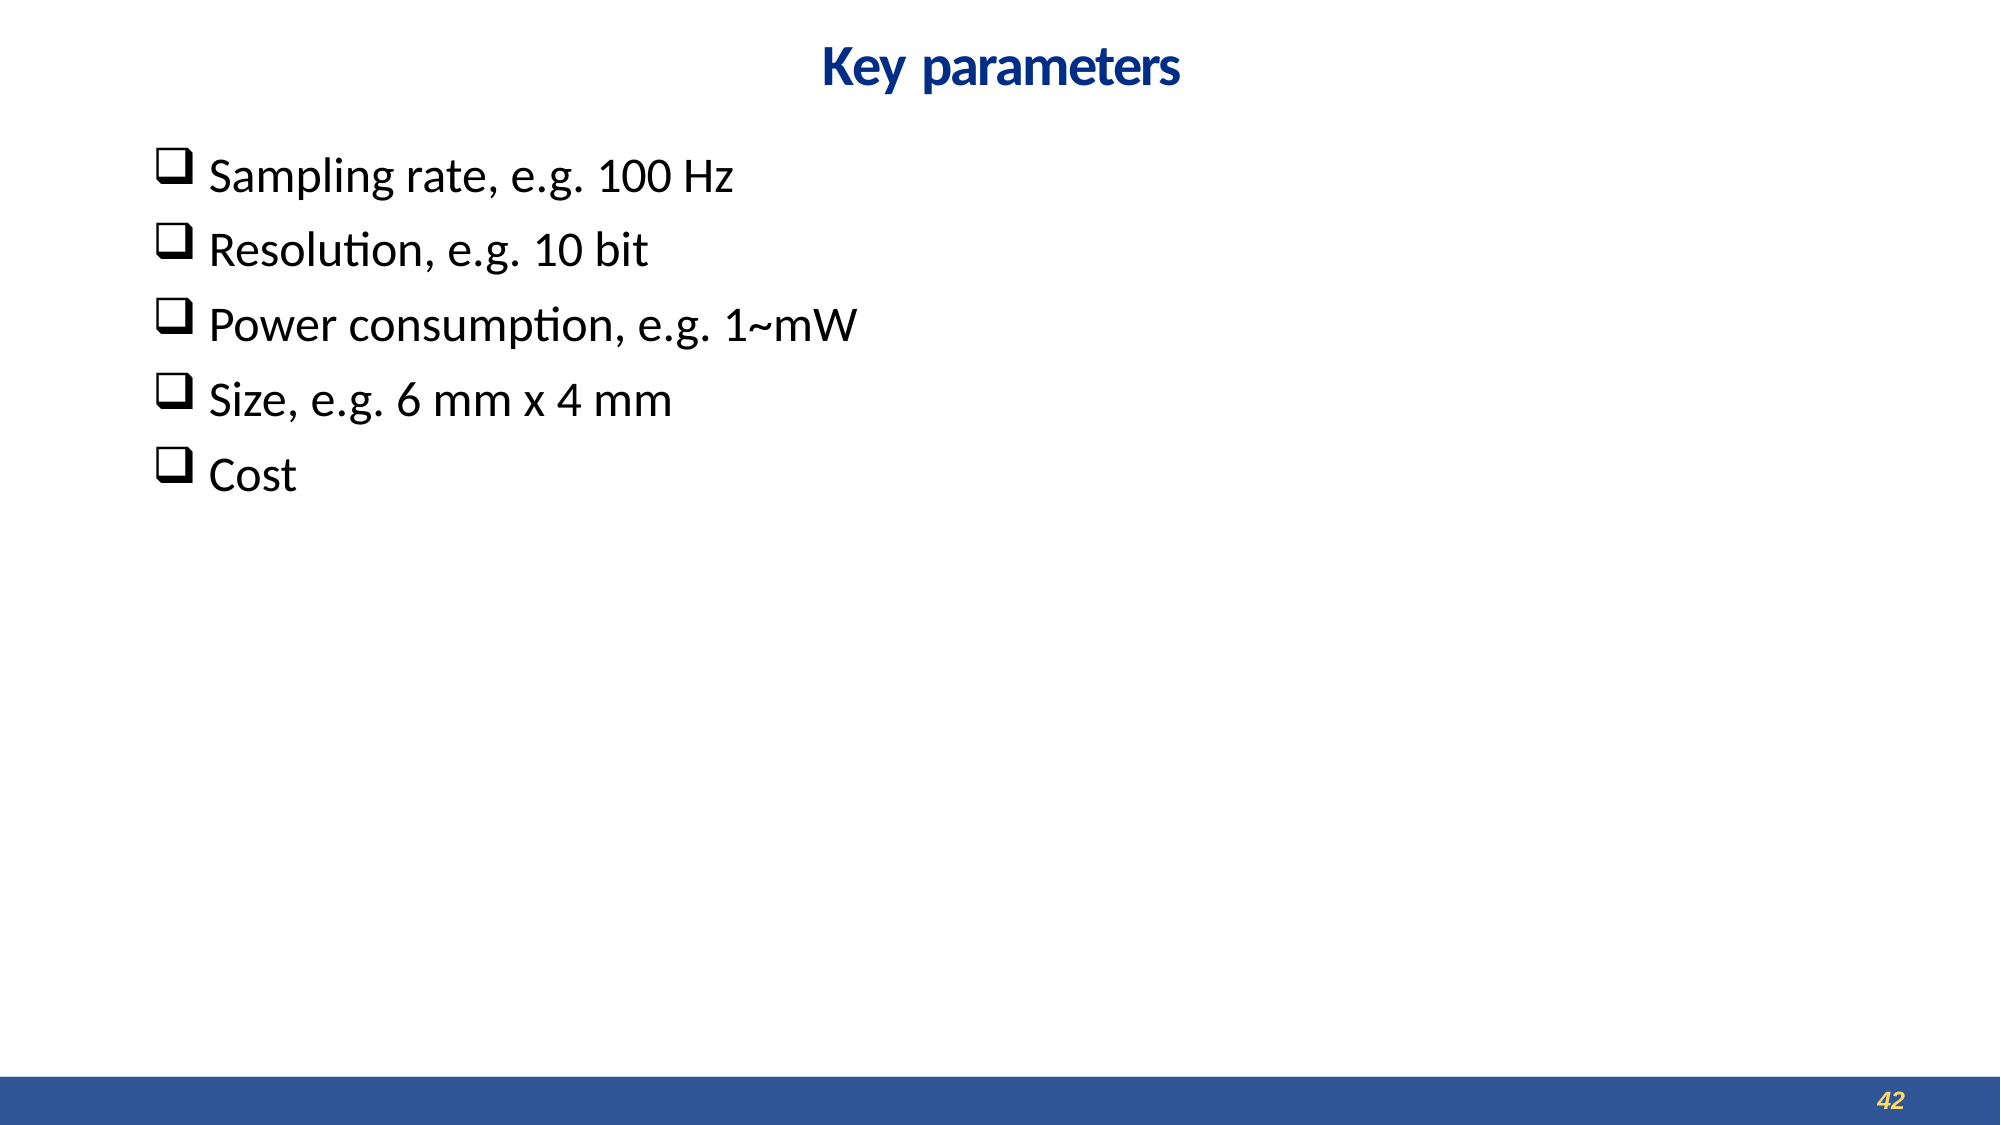

# Key parameters
 Sampling rate, e.g. 100 Hz
 Resolution, e.g. 10 bit
 Power consumption, e.g. 1~mW
 Size, e.g. 6 mm x 4 mm
 Cost